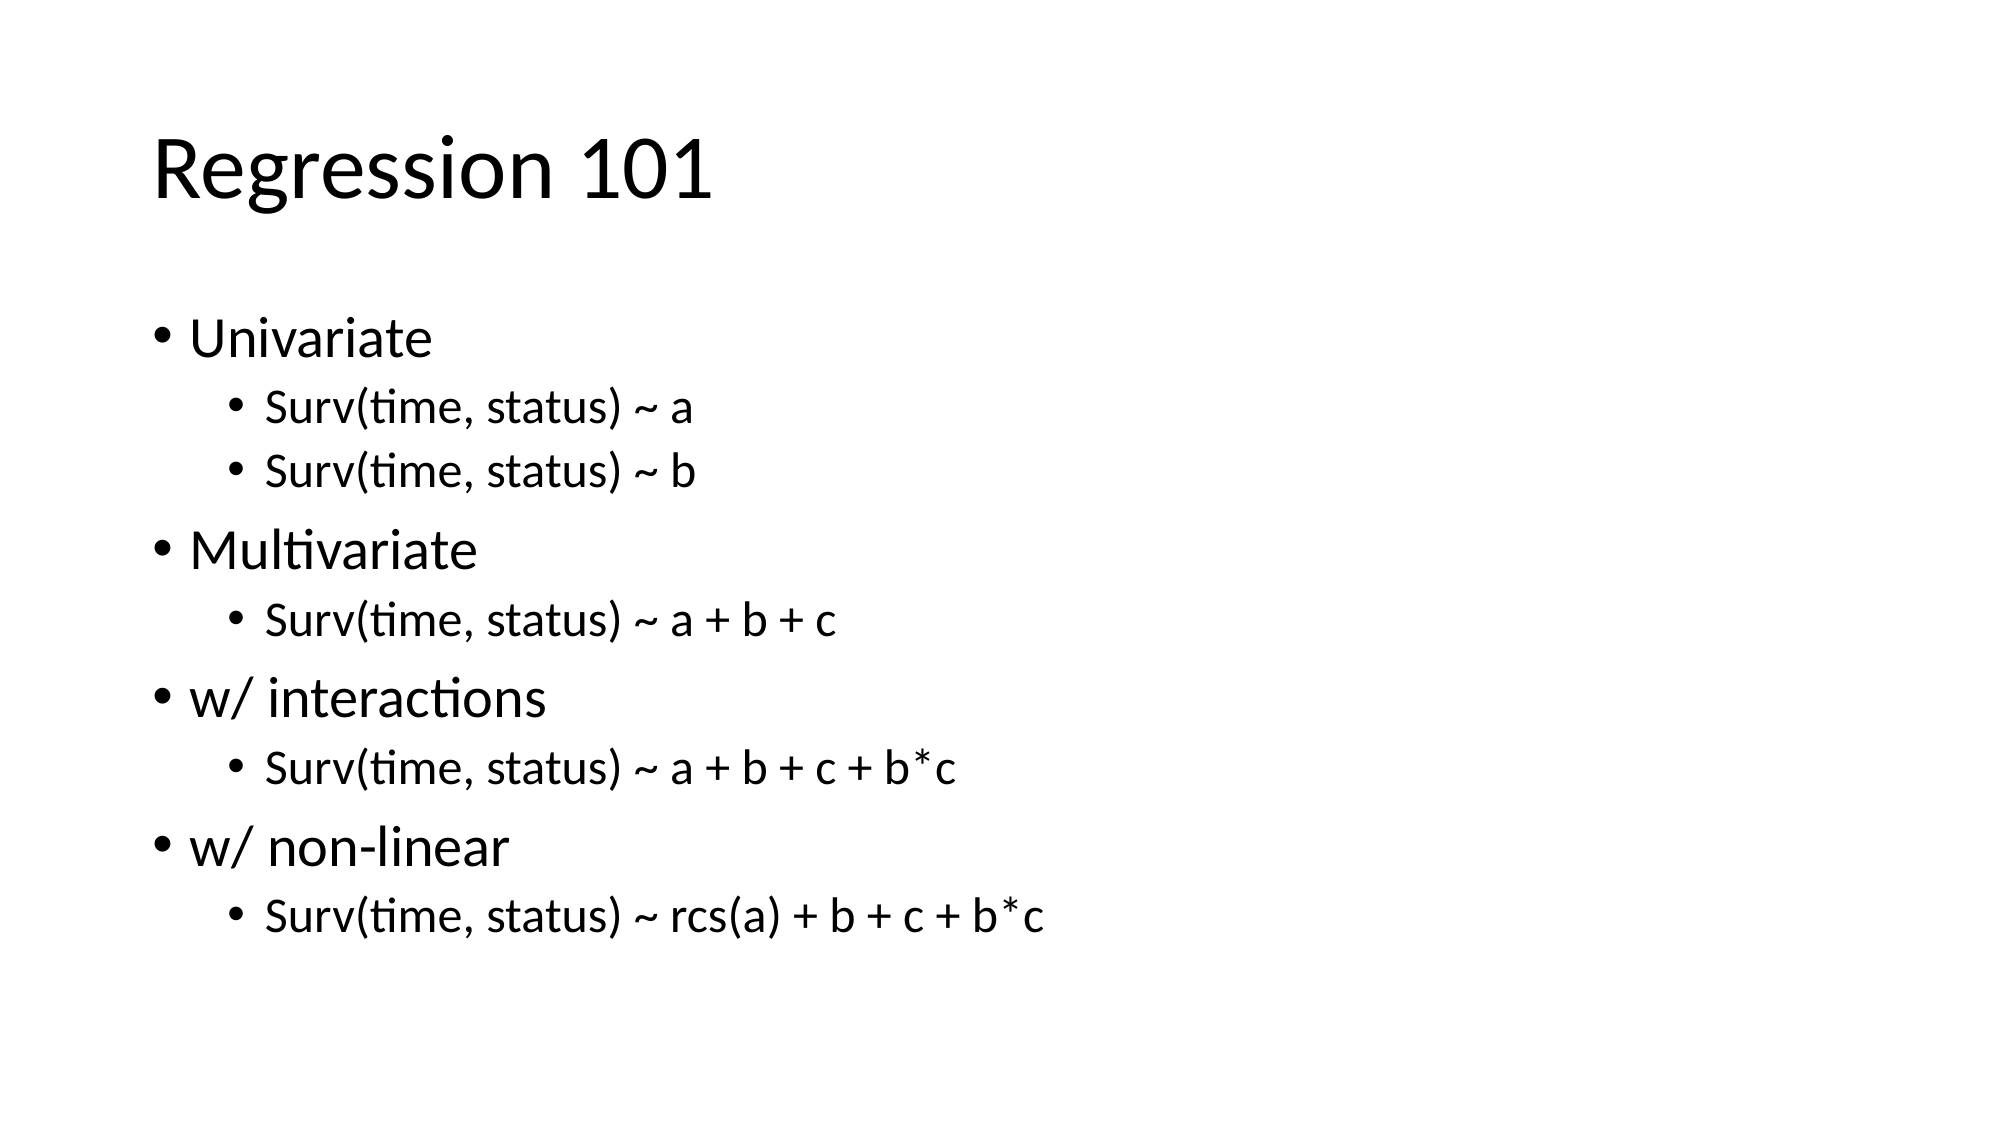

# Regression 101
Univariate
Surv(time, status) ~ a
Surv(time, status) ~ b
Multivariate
Surv(time, status) ~ a + b + c
w/ interactions
Surv(time, status) ~ a + b + c + b*c
w/ non-linear
Surv(time, status) ~ rcs(a) + b + c + b*c